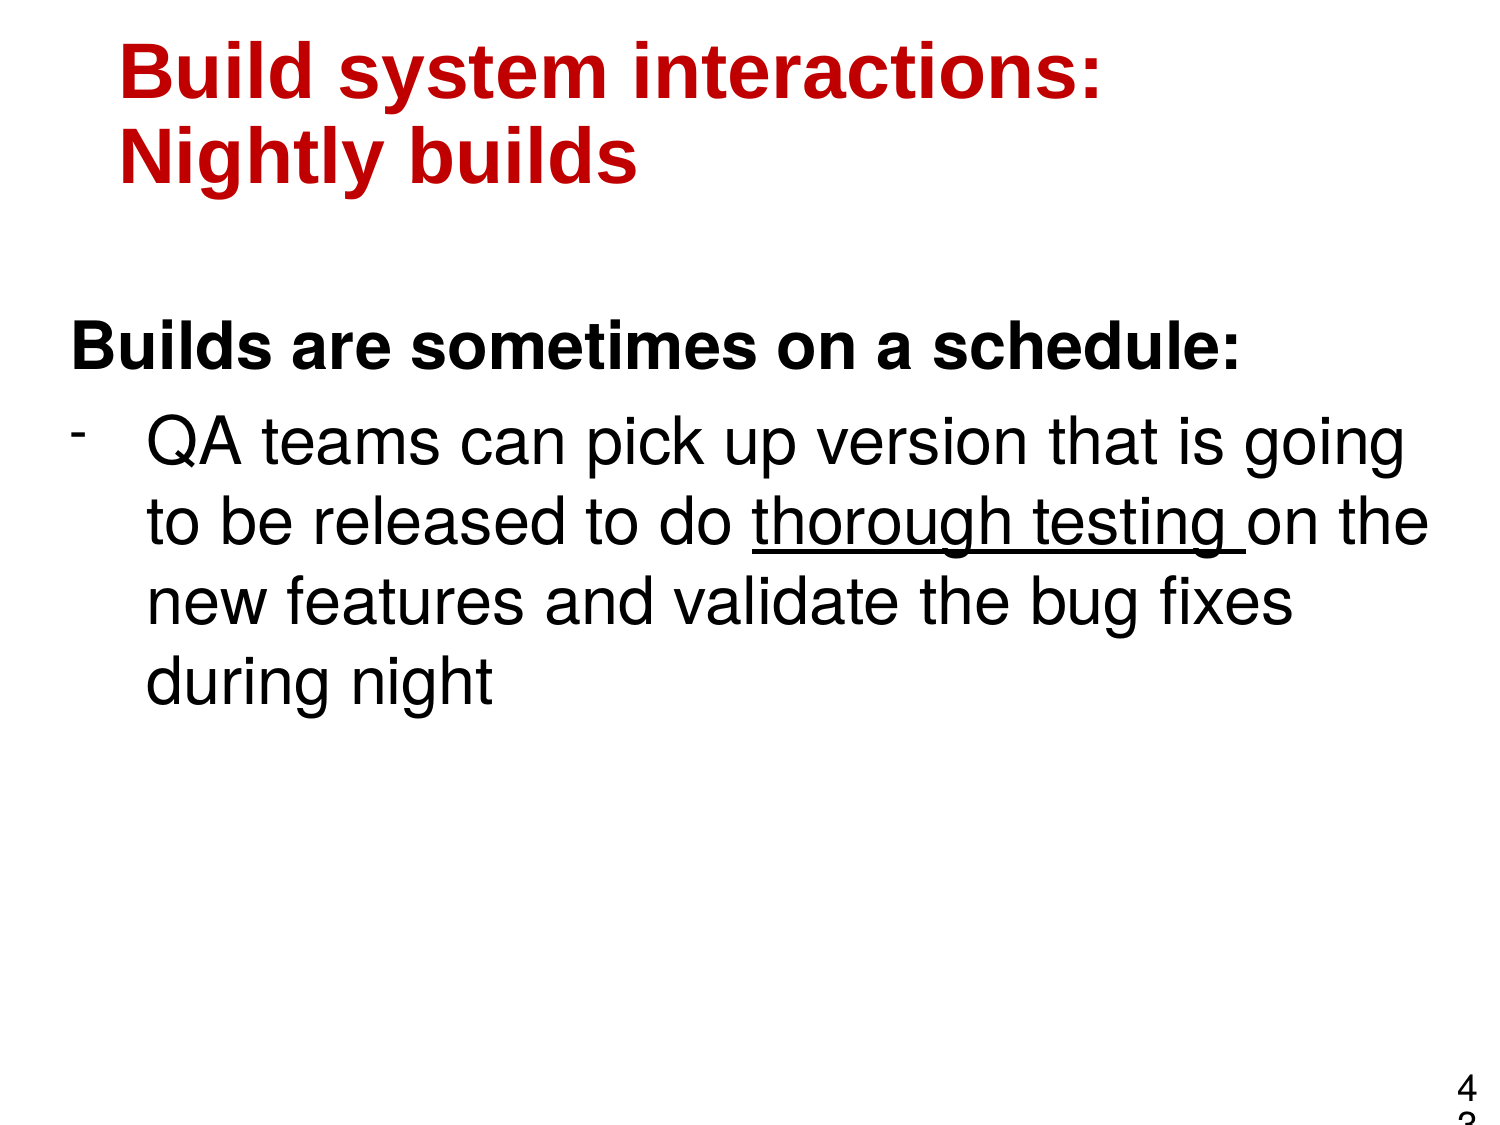

Build system interactions:
Nightly builds
Builds are sometimes on a schedule:

QA teams can pick up version that is going to be released to do thorough testing on the new features and validate the bug fixes during night
43